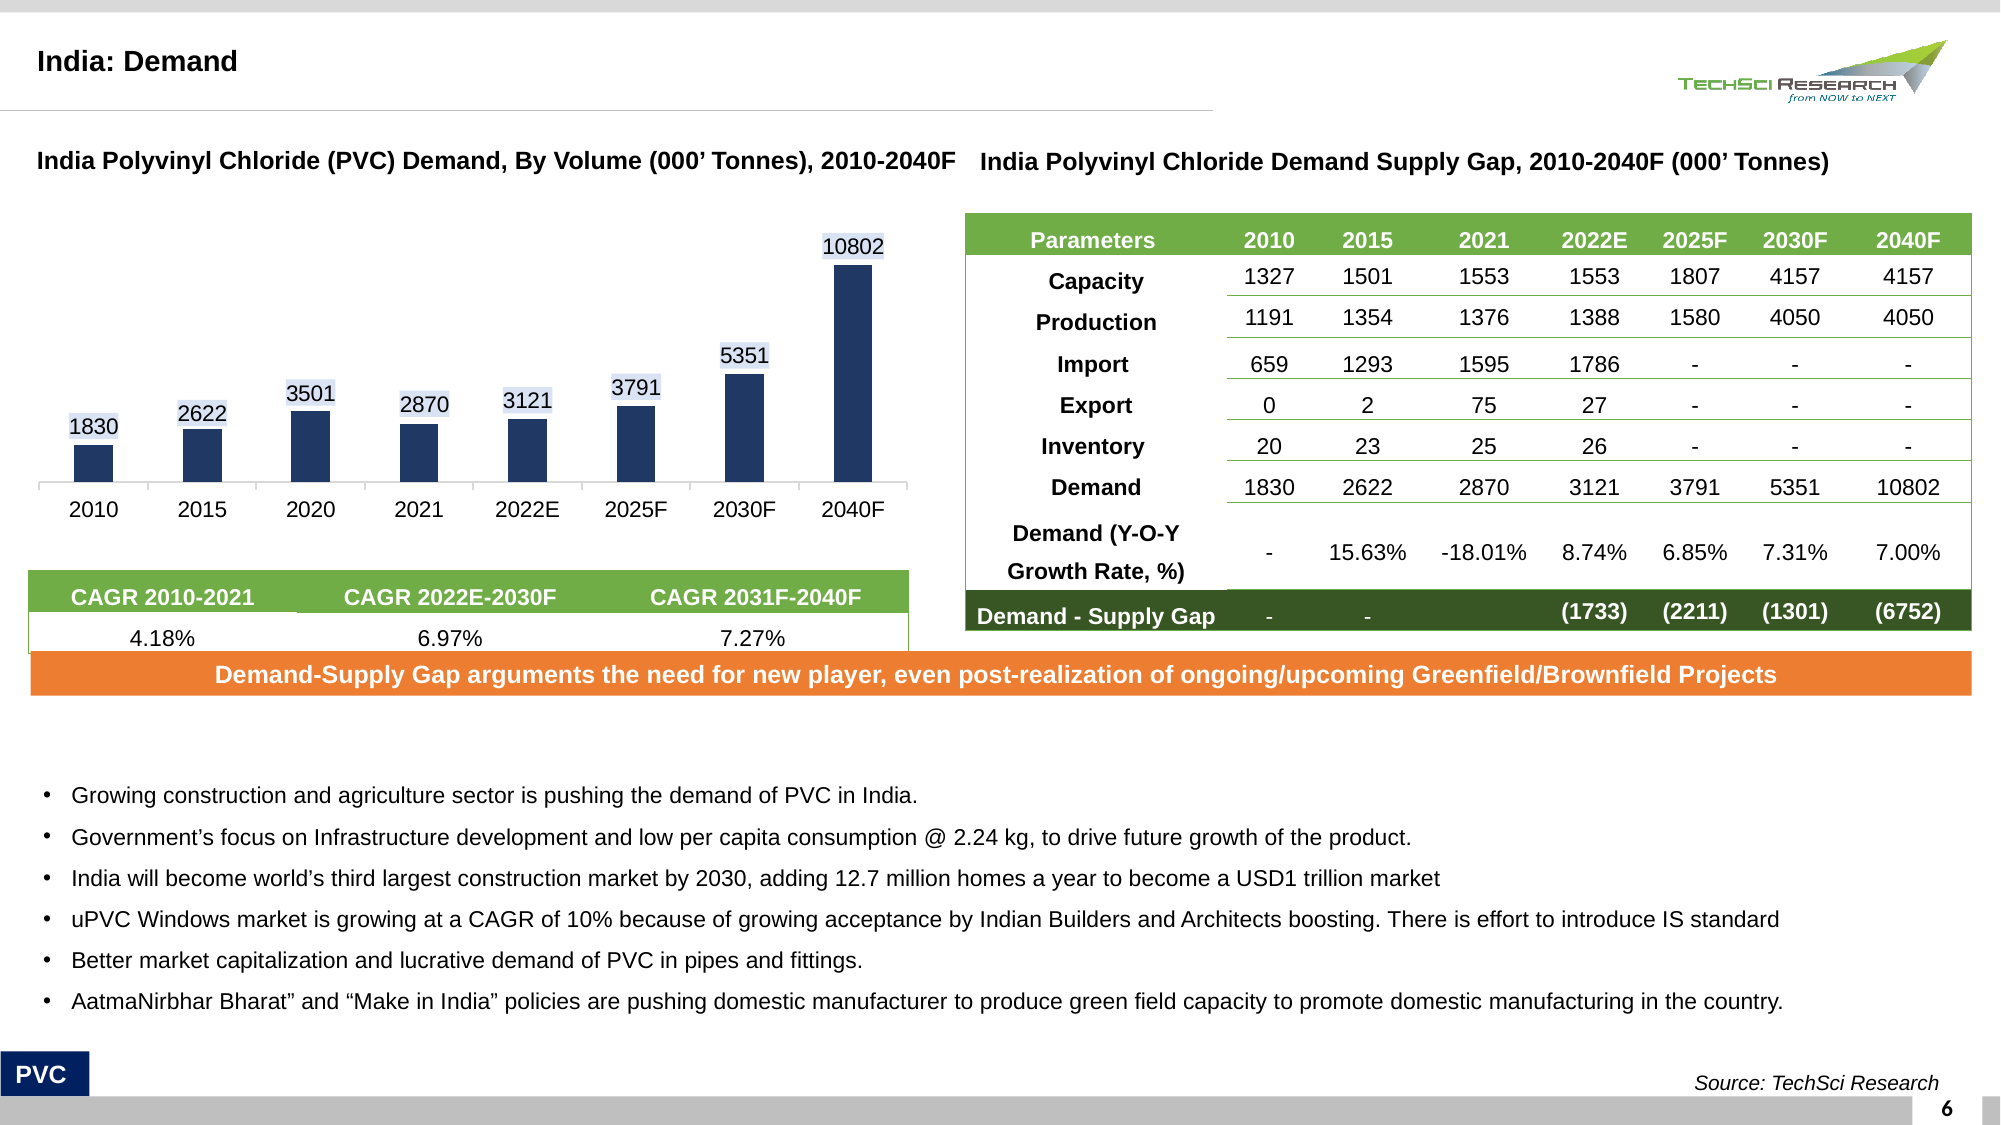

India: Demand
India Polyvinyl Chloride (PVC) Demand, By Volume (000’ Tonnes), 2010-2040F
India Polyvinyl Chloride Demand Supply Gap, 2010-2040F (000’ Tonnes)

### Chart

| Category | By Volume (Thousand Tonnes) |
|---|---|
| 2010 | 1829.7824900000003 |
| 2015 | 2622.00846 |
| 2020 | 3500.6472 |
| 2021 | 2870.1545439999995 |
| 2022E | 3121.016936 |
| 2025F | 3790.95 |
| 2030F | 5350.86 |
| 2040F | 10801.51 |
| Parameters | 2010 | 2015 | 2021 | 2022E | 2025F | 2030F | 2040F |
| --- | --- | --- | --- | --- | --- | --- | --- |
| Capacity | 1327 | 1501 | 1553 | 1553 | 1807 | 4157 | 4157 |
| Production | 1191 | 1354 | 1376 | 1388 | 1580 | 4050 | 4050 |
| Import | 659 | 1293 | 1595 | 1786 | - | - | - |
| Export | 0 | 2 | 75 | 27 | - | - | - |
| Inventory | 20 | 23 | 25 | 26 | - | - | - |
| Demand | 1830 | 2622 | 2870 | 3121 | 3791 | 5351 | 10802 |
| Demand (Y-O-Y Growth Rate, %) | - | 15.63% | -18.01% | 8.74% | 6.85% | 7.31% | 7.00% |
| Demand - Supply Gap | - | - |  | (1733) | (2211) | (1301) | (6752) |
| CAGR 2010-2021 | CAGR 2022E-2030F | CAGR 2031F-2040F |
| --- | --- | --- |
| 4.18% | 6.97% | 7.27% |
Demand-Supply Gap arguments the need for new player, even post-realization of ongoing/upcoming Greenfield/Brownfield Projects
Growing construction and agriculture sector is pushing the demand of PVC in India.
Government’s focus on Infrastructure development and low per capita consumption @ 2.24 kg, to drive future growth of the product.
India will become world’s third largest construction market by 2030, adding 12.7 million homes a year to become a USD1 trillion market
uPVC Windows market is growing at a CAGR of 10% because of growing acceptance by Indian Builders and Architects boosting. There is effort to introduce IS standard
Better market capitalization and lucrative demand of PVC in pipes and fittings.
AatmaNirbhar Bharat” and “Make in India” policies are pushing domestic manufacturer to produce green field capacity to promote domestic manufacturing in the country.
PVC
Source: TechSci Research